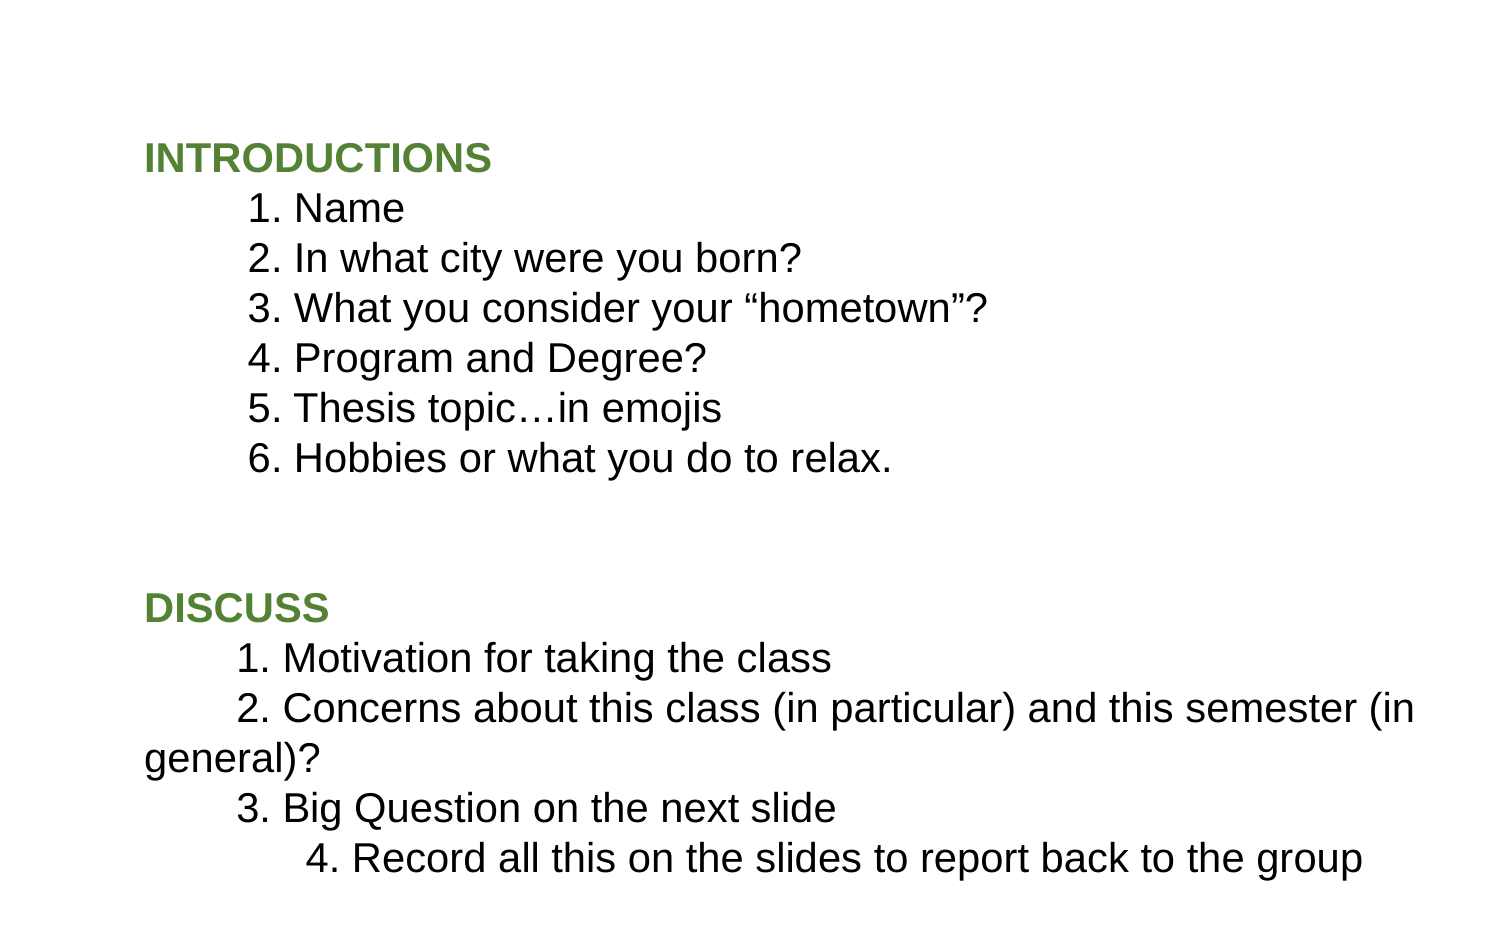

INTRODUCTIONS
         1. Name
         2. In what city were you born?
         3. What you consider your “hometown”?
         4. Program and Degree?
         5. Thesis topic…in emojis
         6. Hobbies or what you do to relax.

DISCUSS
        1. Motivation for taking the class
        2. Concerns about this class (in particular) and this semester (in general)?
        3. Big Question on the next slide
 	 4. Record all this on the slides to report back to the group